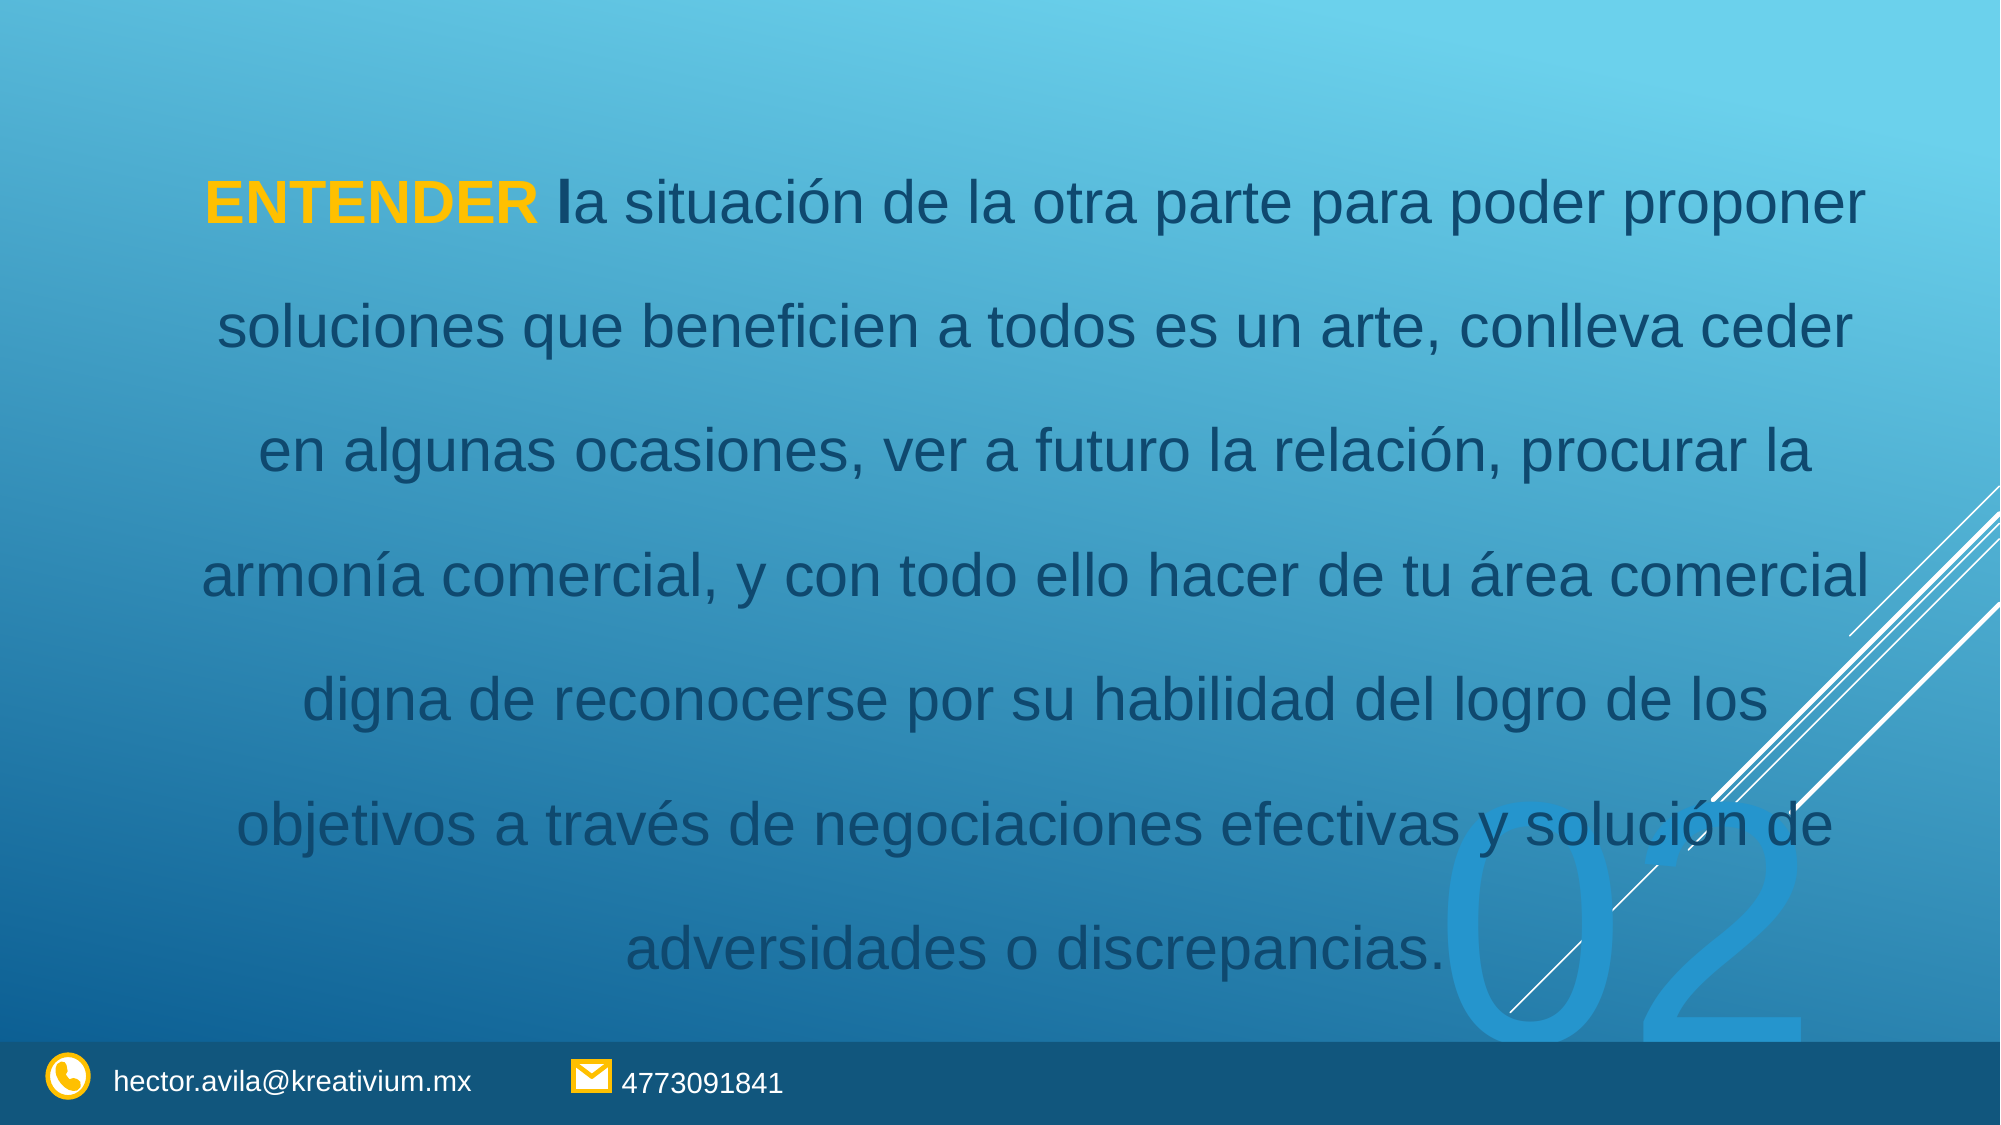

ENTENDER la situación de la otra parte para poder proponer soluciones que beneficien a todos es un arte, conlleva ceder en algunas ocasiones, ver a futuro la relación, procurar la armonía comercial, y con todo ello hacer de tu área comercial digna de reconocerse por su habilidad del logro de los objetivos a través de negociaciones efectivas y solución de adversidades o discrepancias.

02

hector.avila@kreativium.mx
4773091841